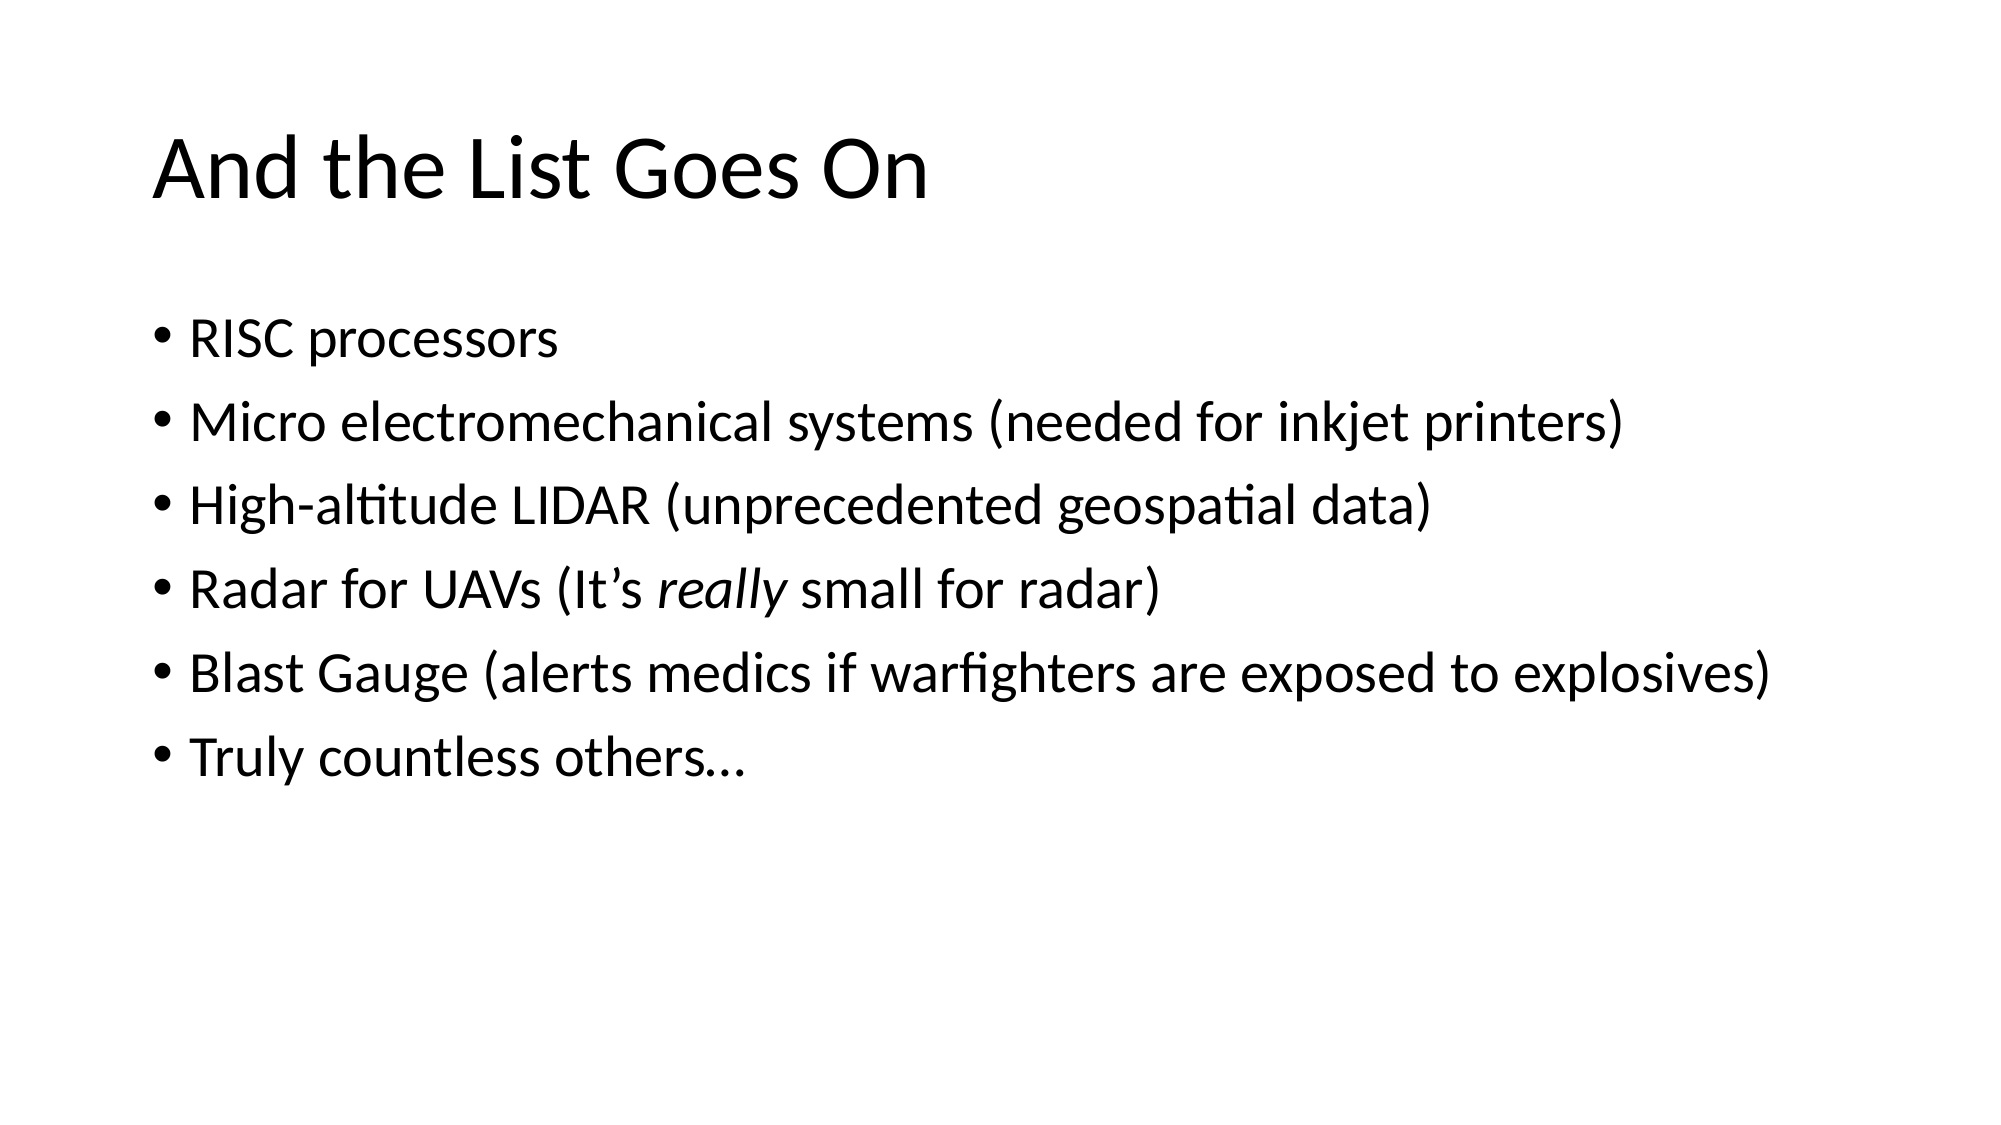

# And the List Goes On
RISC processors
Micro electromechanical systems (needed for inkjet printers)
High-altitude LIDAR (unprecedented geospatial data)
Radar for UAVs (It’s really small for radar)
Blast Gauge (alerts medics if warfighters are exposed to explosives)
Truly countless others…